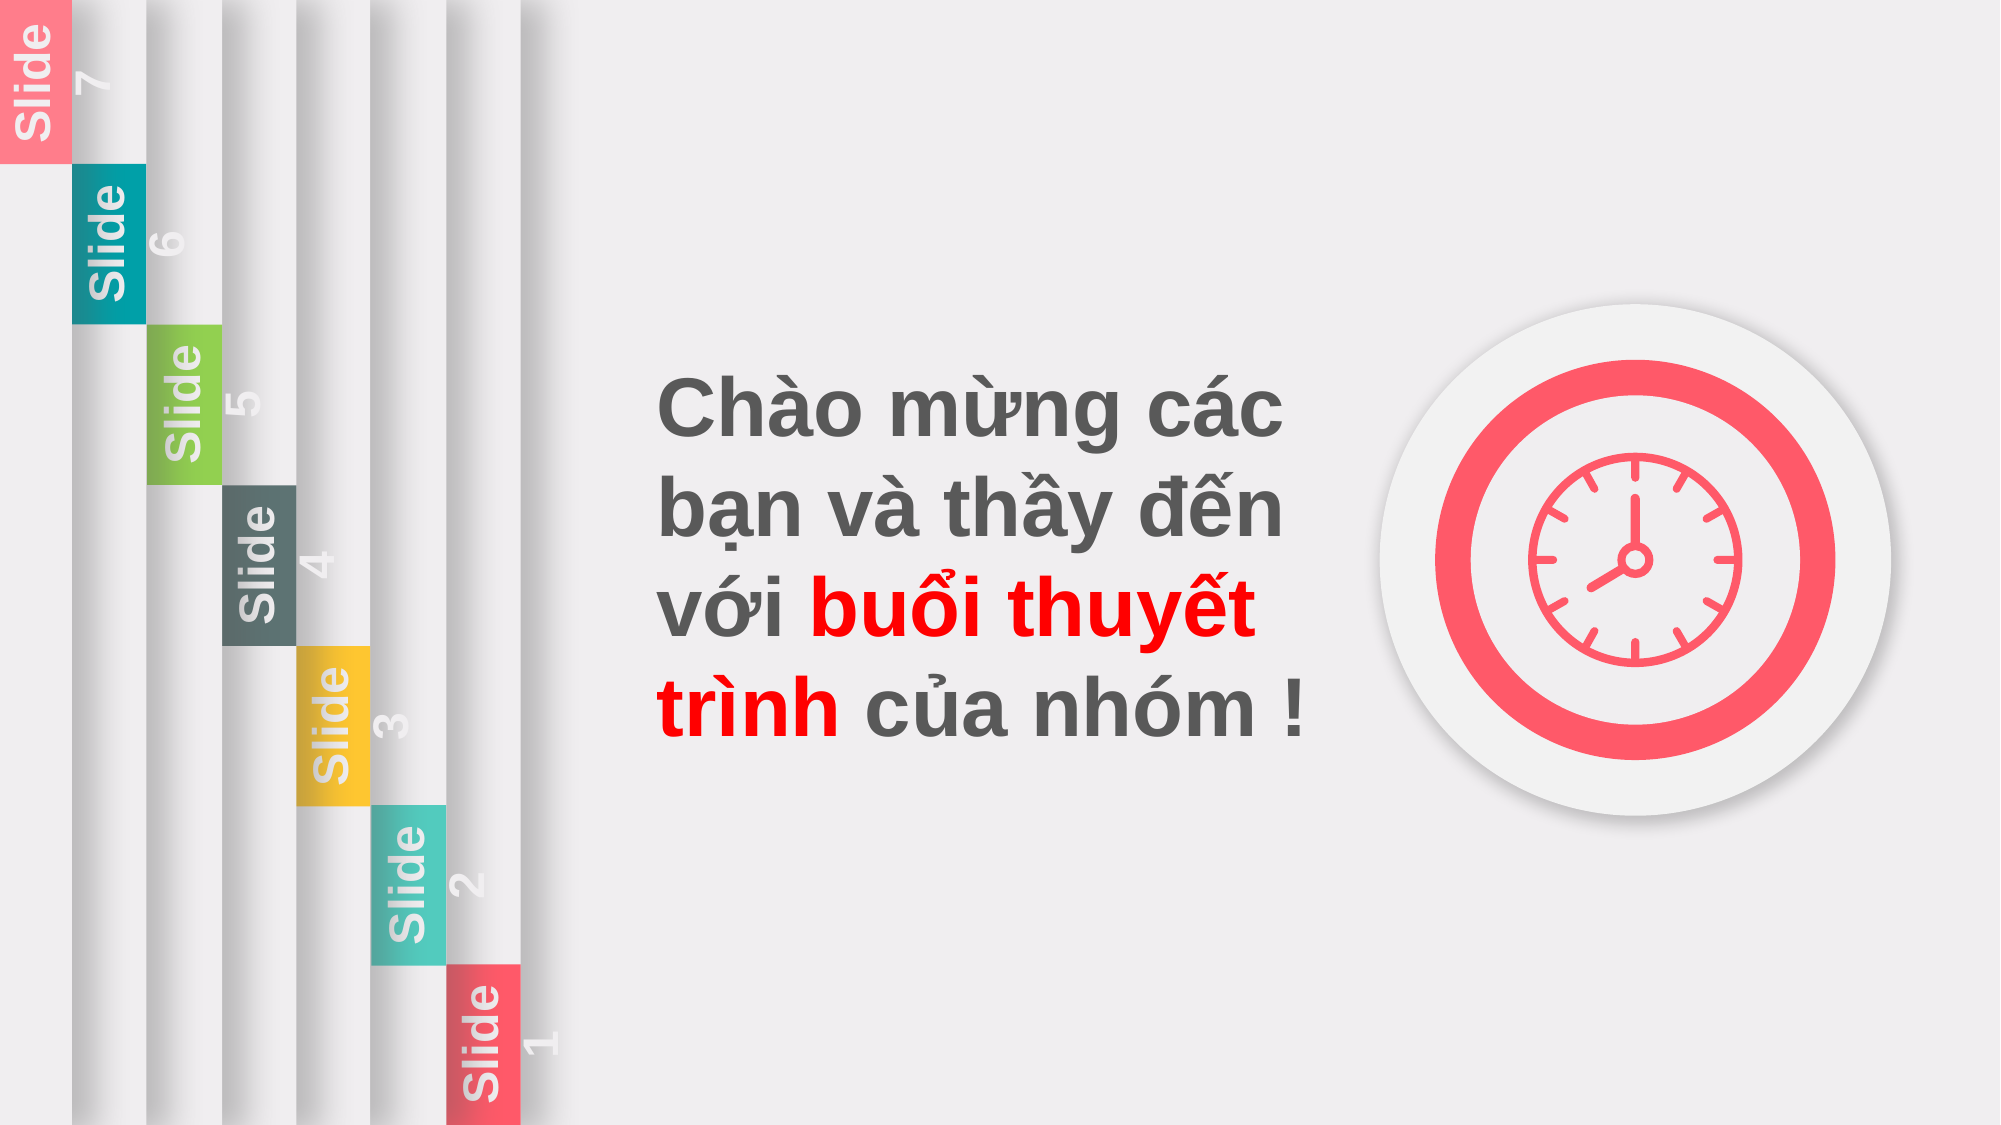

Slide 6

Slide 5

Slide 4

Slide 3

Slide 2

Slide 1

Slide 7

Chào mừng các bạn và thầy đến với buổi thuyết trình của nhóm !